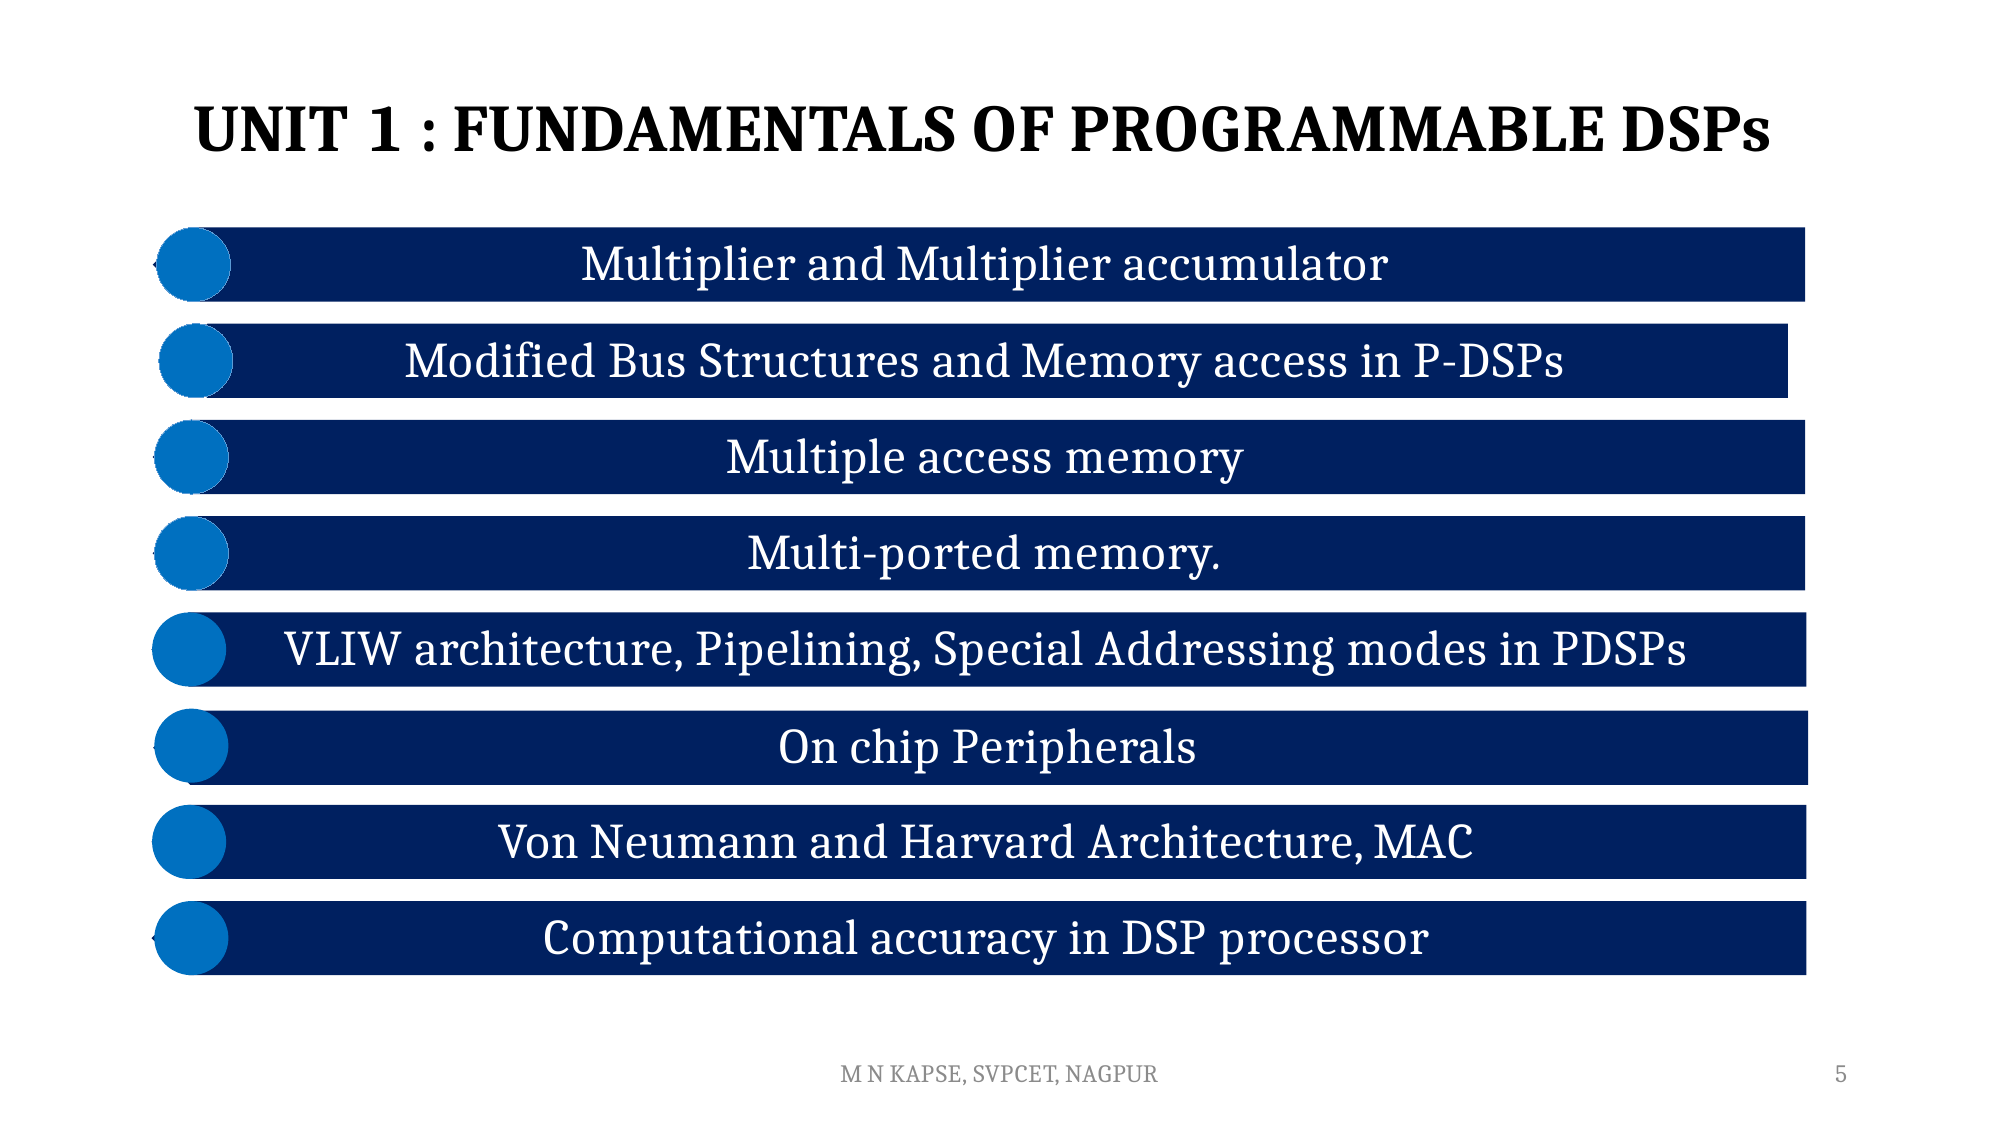

# UNIT 1 : FUNDAMENTALS OF PROGRAMMABLE DSPs
Multiplier and Multiplier accumulator
Modified Bus Structures and Memory access in P-DSPs
Multiple access memory
Multi-ported memory.
VLIW architecture, Pipelining, Special Addressing modes in PDSPs
On chip Peripherals
Von Neumann and Harvard Architecture, MAC
Computational accuracy in DSP processor
M N KAPSE, SVPCET, NAGPUR
5